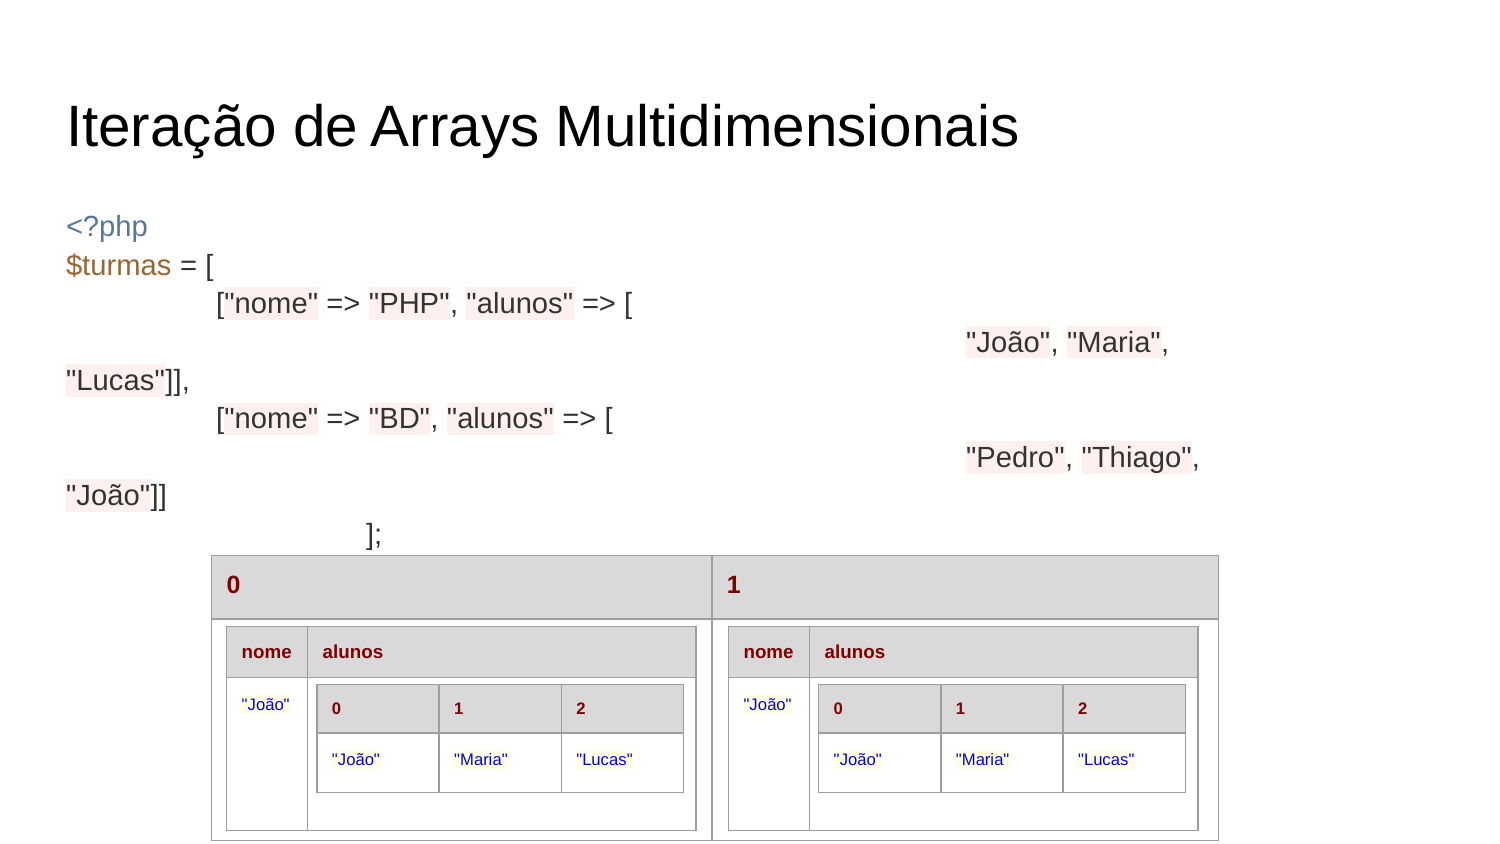

# Iteração de Arrays Multidimensionais
<?php
$turmas = [
            	["nome" => "PHP", "alunos" => [
                    					"João", "Maria", "Lucas"]],
            	["nome" => "BD", "alunos" => [
                    					"Pedro", "Thiago", "João"]]
        		];

| 0 | 1 |
| --- | --- |
|  |  |
| nome | alunos |
| --- | --- |
| "João" |  |
| nome | alunos |
| --- | --- |
| "João" |  |
| 0 | 1 | 2 |
| --- | --- | --- |
| "João" | "Maria" | "Lucas" |
| 0 | 1 | 2 |
| --- | --- | --- |
| "João" | "Maria" | "Lucas" |